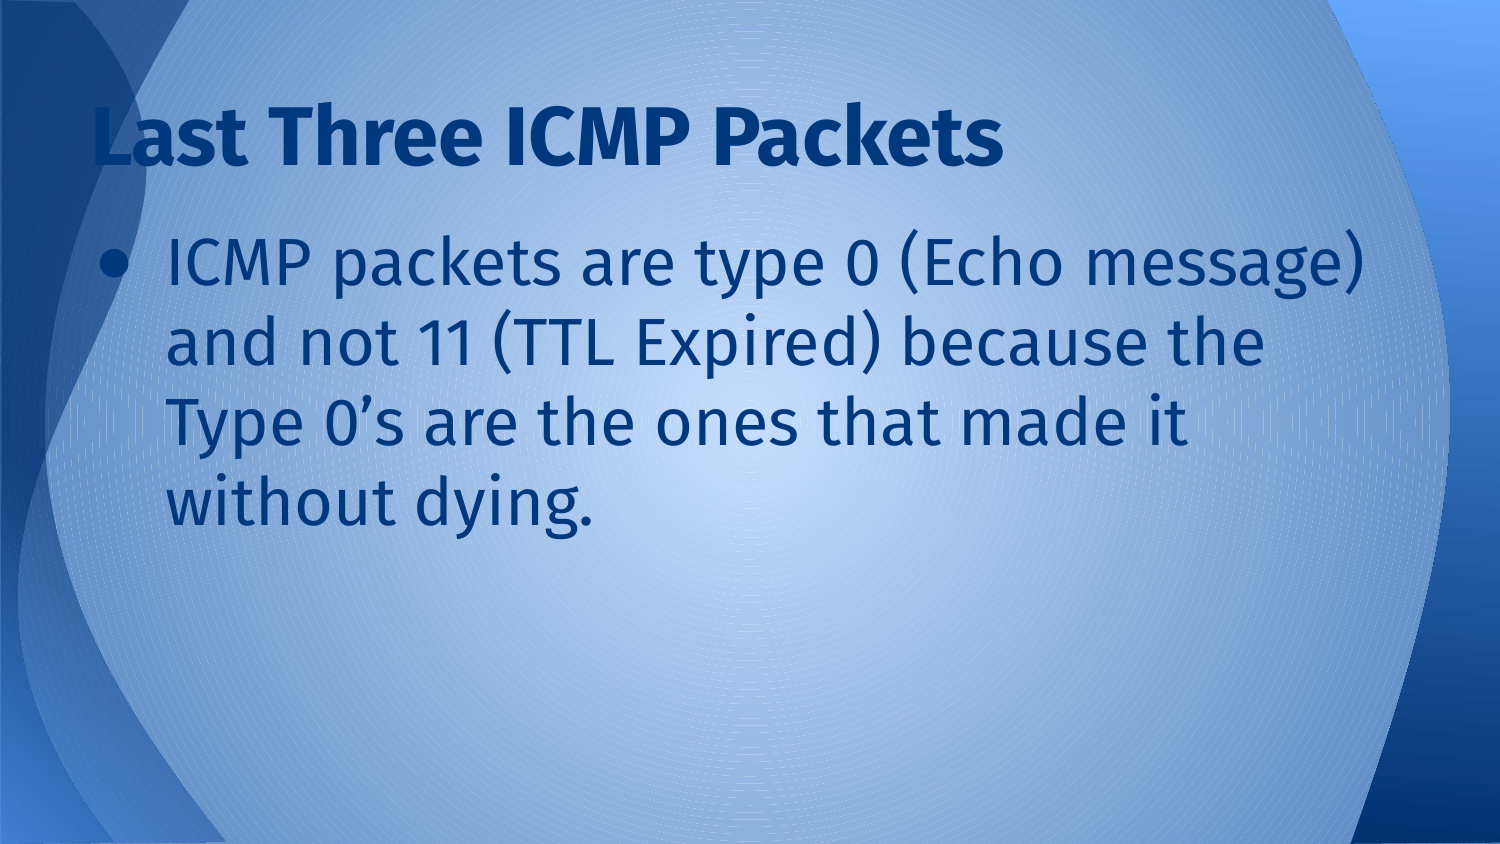

# Last Three ICMP Packets
ICMP packets are type 0 (Echo message) and not 11 (TTL Expired) because the Type 0’s are the ones that made it without dying.